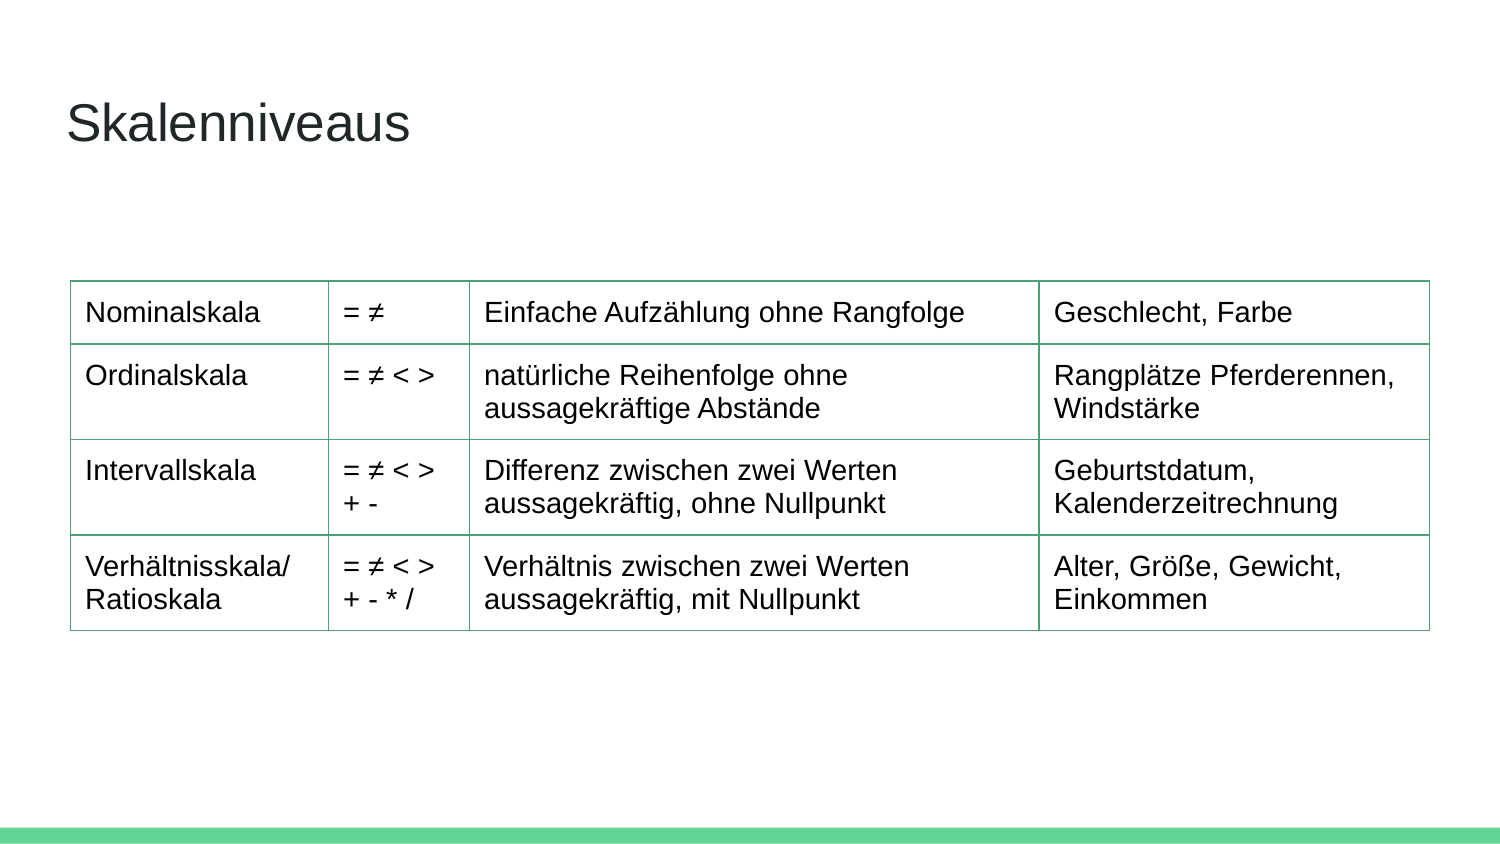

# Skalenniveaus
| Nominalskala | = ≠ | Einfache Aufzählung ohne Rangfolge | Geschlecht, Farbe |
| --- | --- | --- | --- |
| Ordinalskala | = ≠ < > | natürliche Reihenfolge ohne aussagekräftige Abstände | Rangplätze Pferderennen, Windstärke |
| Intervallskala | = ≠ < > + - | Differenz zwischen zwei Werten aussagekräftig, ohne Nullpunkt | Geburtstdatum, Kalenderzeitrechnung |
| Verhältnisskala/ Ratioskala | = ≠ < > + - \* / | Verhältnis zwischen zwei Werten aussagekräftig, mit Nullpunkt | Alter, Größe, Gewicht, Einkommen |